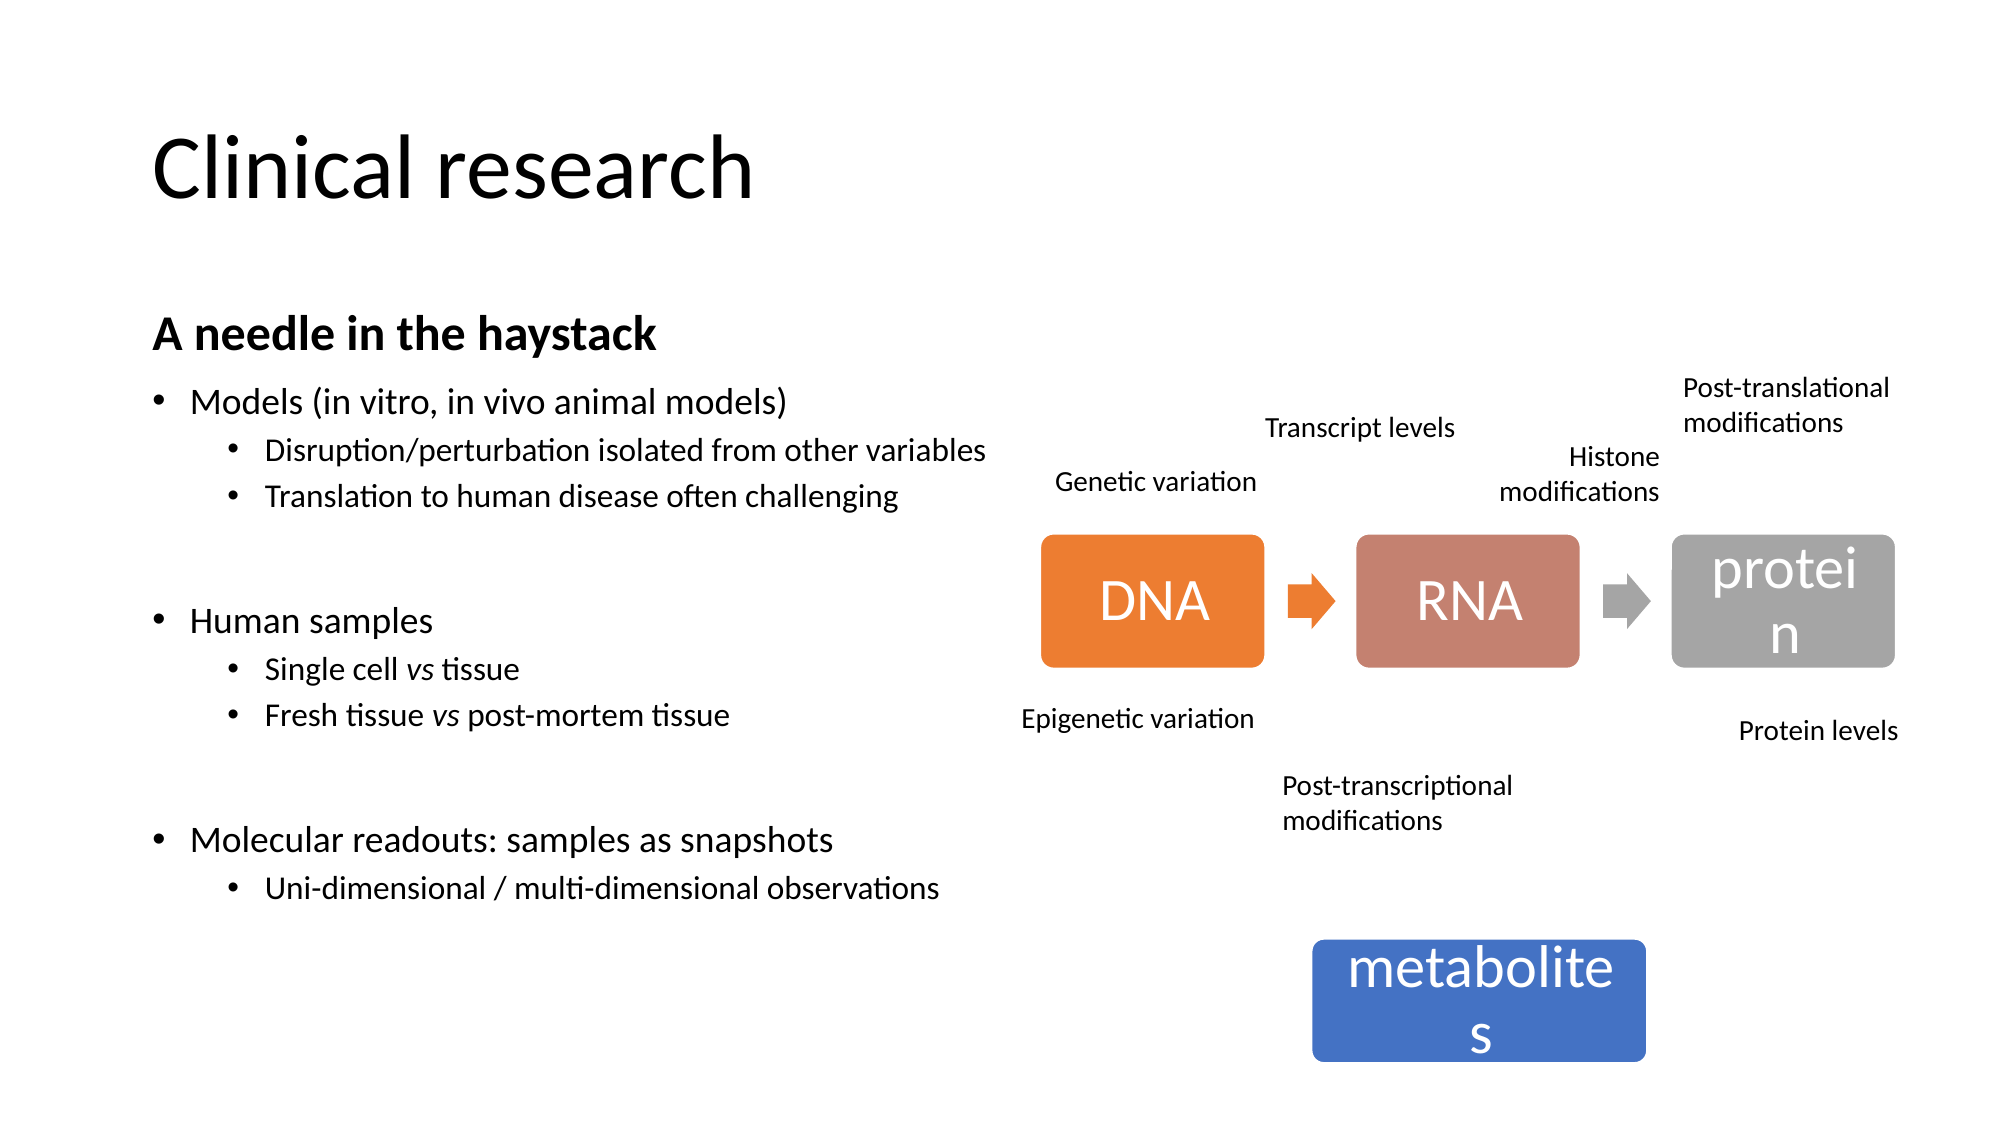

# Clinical research
A needle in the haystack
Models (in vitro, in vivo animal models)
Disruption/perturbation isolated from other variables
Translation to human disease often challenging

Human samples
Single cell vs tissue
Fresh tissue vs post-mortem tissue

Molecular readouts: samples as snapshots
Uni-dimensional / multi-dimensional observations

Post-translational
modifications
Transcript levels
DNA

RNA

protein
Histone
modifications
Genetic variation
Epigenetic variation
Protein levels
Post-transcriptional
modifications
metabolites